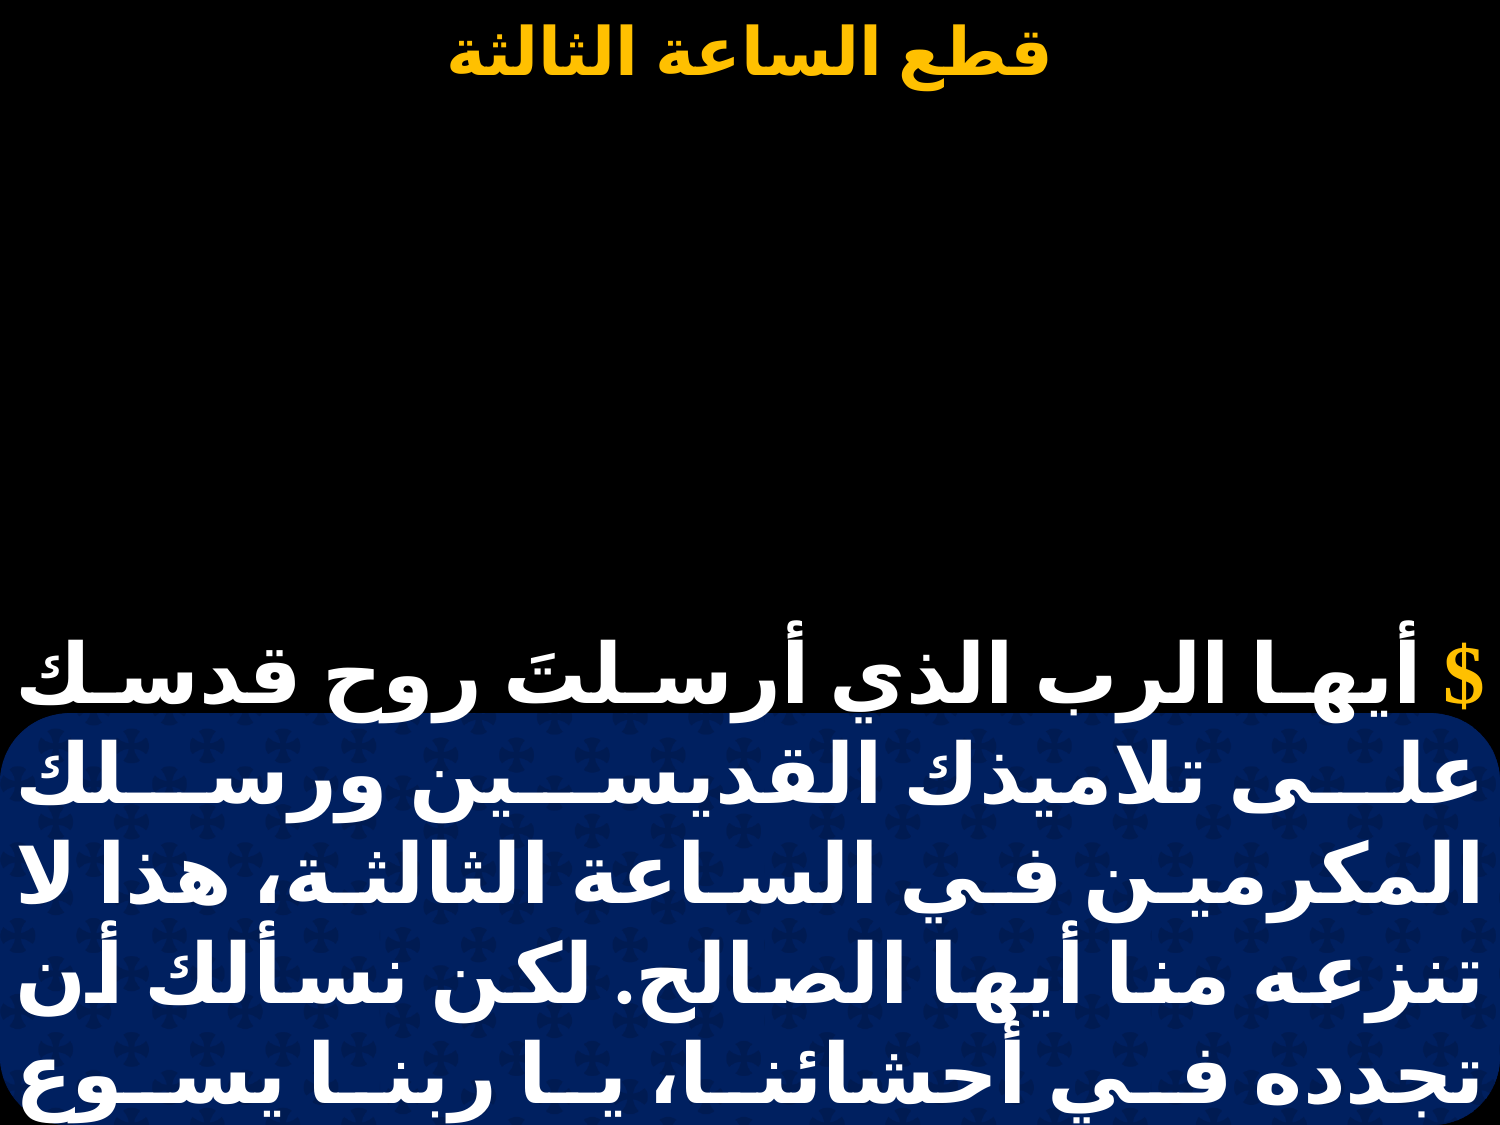

#
$ أيها الرب الذي أرسلتَ روح قدسك على تلاميذك القديسين ورسلك المكرمين في الساعة الثالثة، هذا لا تنزعه منا أيها الصالح. لكن نسألك أن تجدده في أحشائنا، يا ربنا يسوع المسيح ابن الله الكلمة،